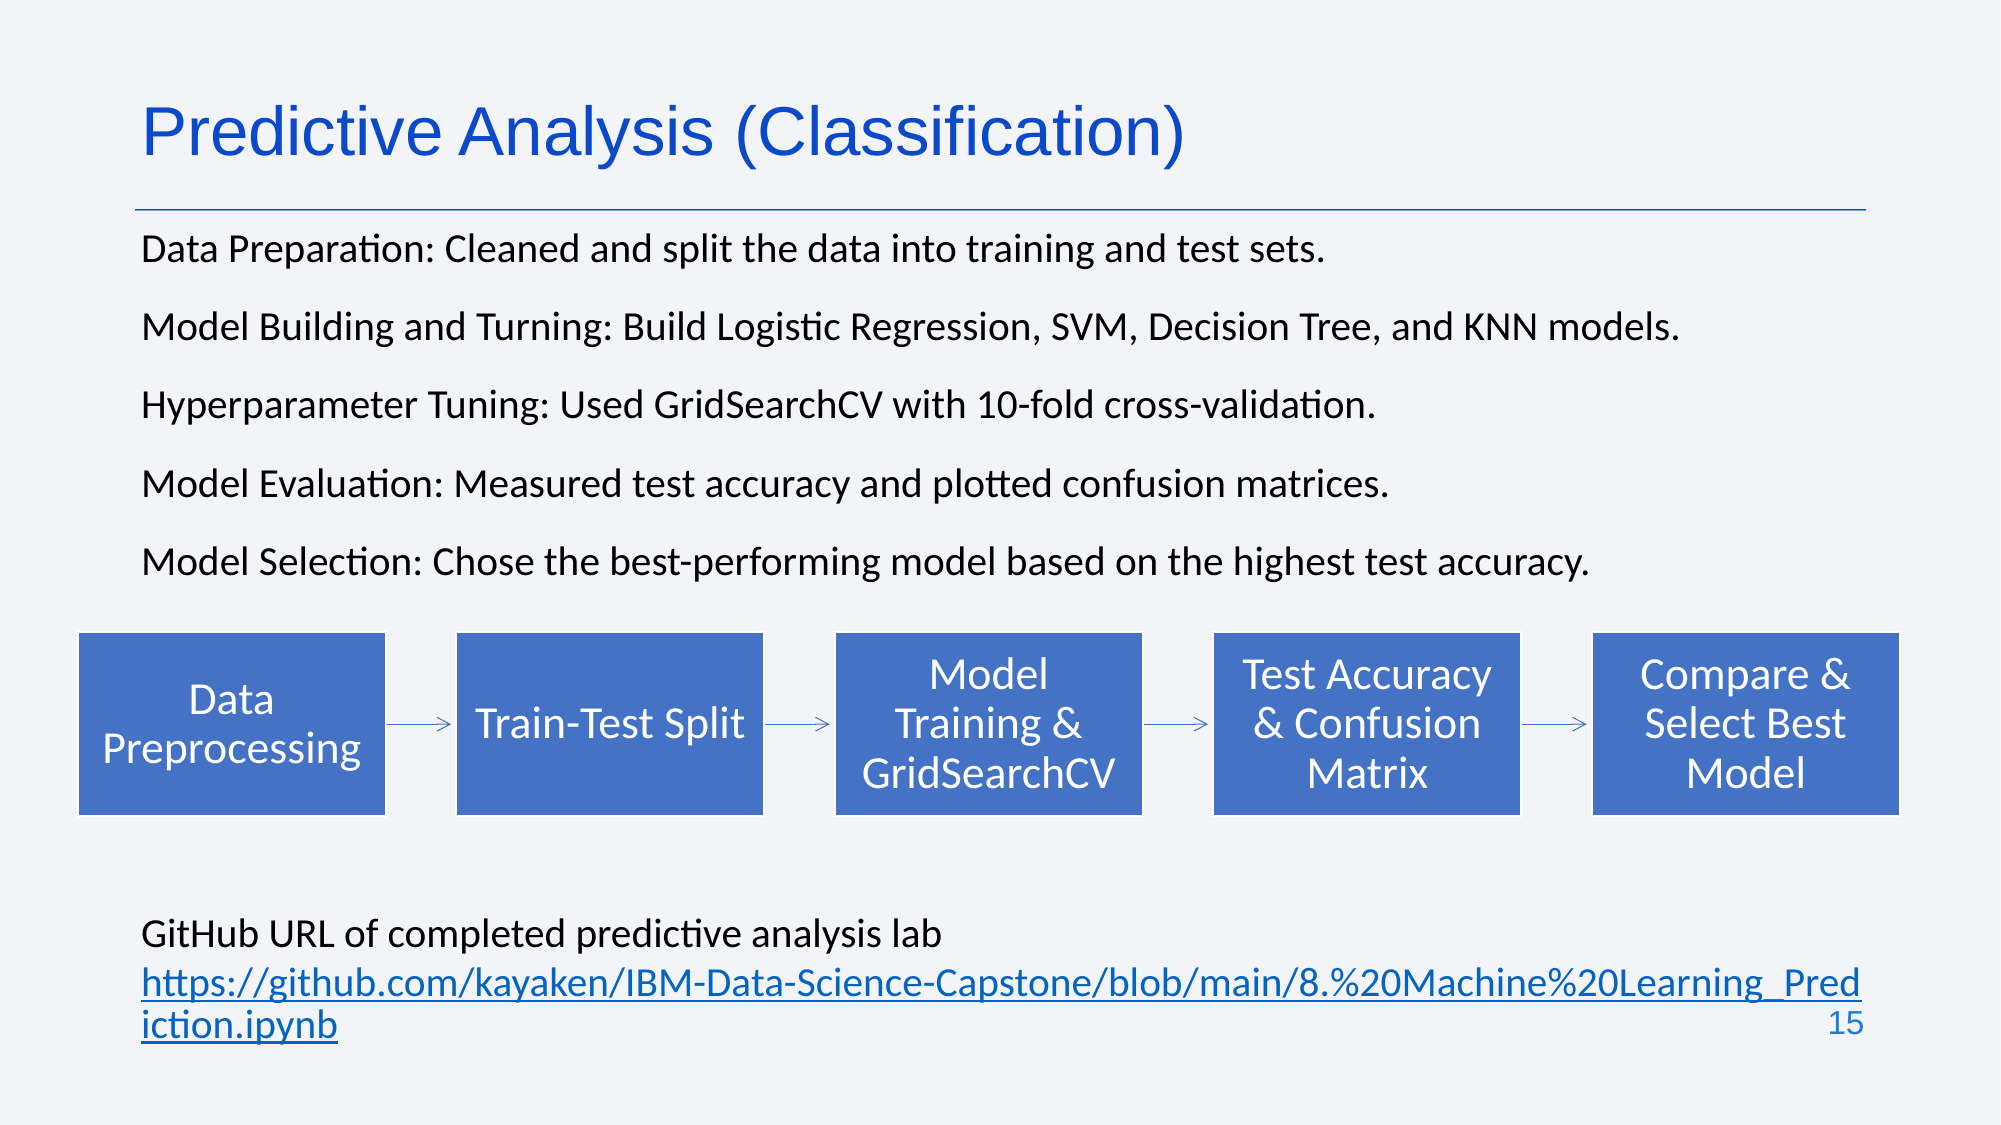

Predictive Analysis (Classification)
Data Preparation: Cleaned and split the data into training and test sets.
Model Building and Turning: Build Logistic Regression, SVM, Decision Tree, and KNN models.
Hyperparameter Tuning: Used GridSearchCV with 10-fold cross-validation.
Model Evaluation: Measured test accuracy and plotted confusion matrices.
Model Selection: Chose the best-performing model based on the highest test accuracy.

GitHub URL of completed predictive analysis lab https://github.com/kayaken/IBM-Data-Science-Capstone/blob/main/8.%20Machine%20Learning_Prediction.ipynb

Data Preprocessing

Train-Test Split

Model Training & GridSearchCV

Test Accuracy & Confusion Matrix
Compare & Select Best Model
15